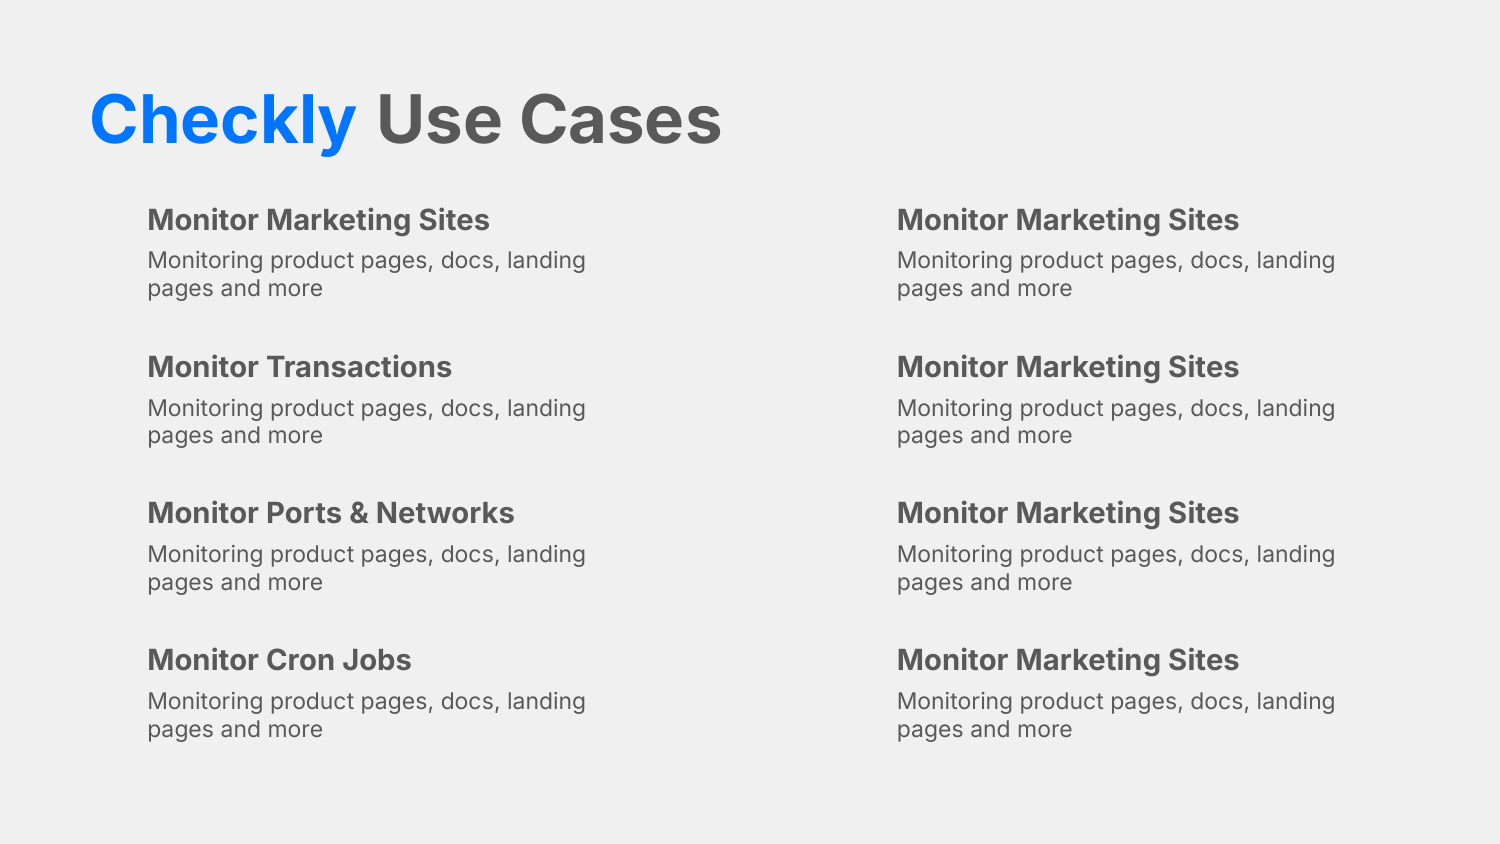

# Checkly Use Cases
Monitor Marketing Sites
Monitor Marketing Sites
Monitoring product pages, docs, landing pages and more
Monitoring product pages, docs, landing pages and more
Monitor Transactions
Monitor Marketing Sites
Monitoring product pages, docs, landing pages and more
Monitoring product pages, docs, landing pages and more
Monitor Ports & Networks
Monitor Marketing Sites
Monitoring product pages, docs, landing pages and more
Monitoring product pages, docs, landing pages and more
Monitor Cron Jobs
Monitor Marketing Sites
Monitoring product pages, docs, landing pages and more
Monitoring product pages, docs, landing pages and more